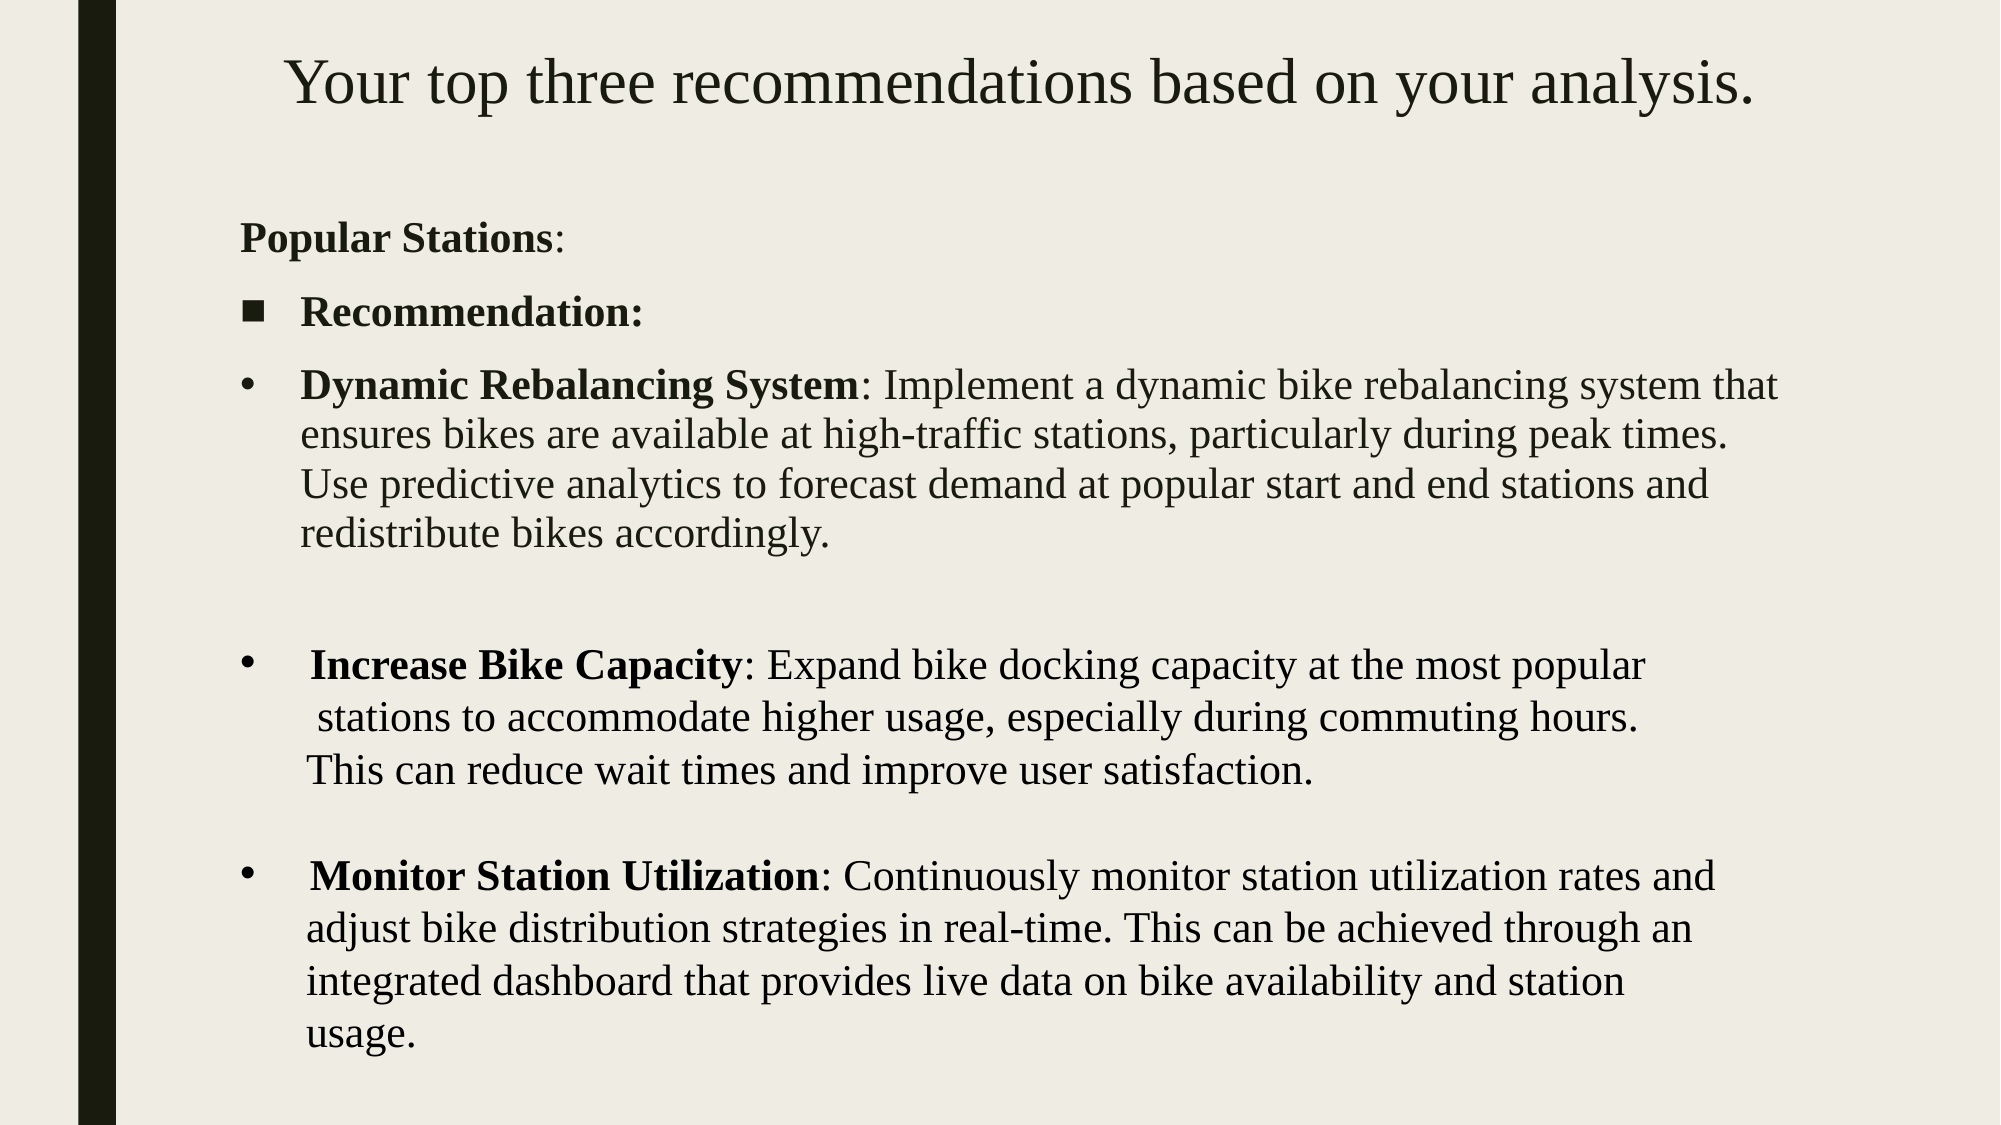

# Your top three recommendations based on your analysis.
Popular Stations:
Recommendation:
Dynamic Rebalancing System: Implement a dynamic bike rebalancing system that ensures bikes are available at high-traffic stations, particularly during peak times. Use predictive analytics to forecast demand at popular start and end stations and redistribute bikes accordingly.

     Increase Bike Capacity: Expand bike docking capacity at the most popular
       stations to accommodate higher usage, especially during commuting hours.
      This can reduce wait times and improve user satisfaction.

     Monitor Station Utilization: Continuously monitor station utilization rates and
      adjust bike distribution strategies in real-time. This can be achieved through an
      integrated dashboard that provides live data on bike availability and station
      usage.